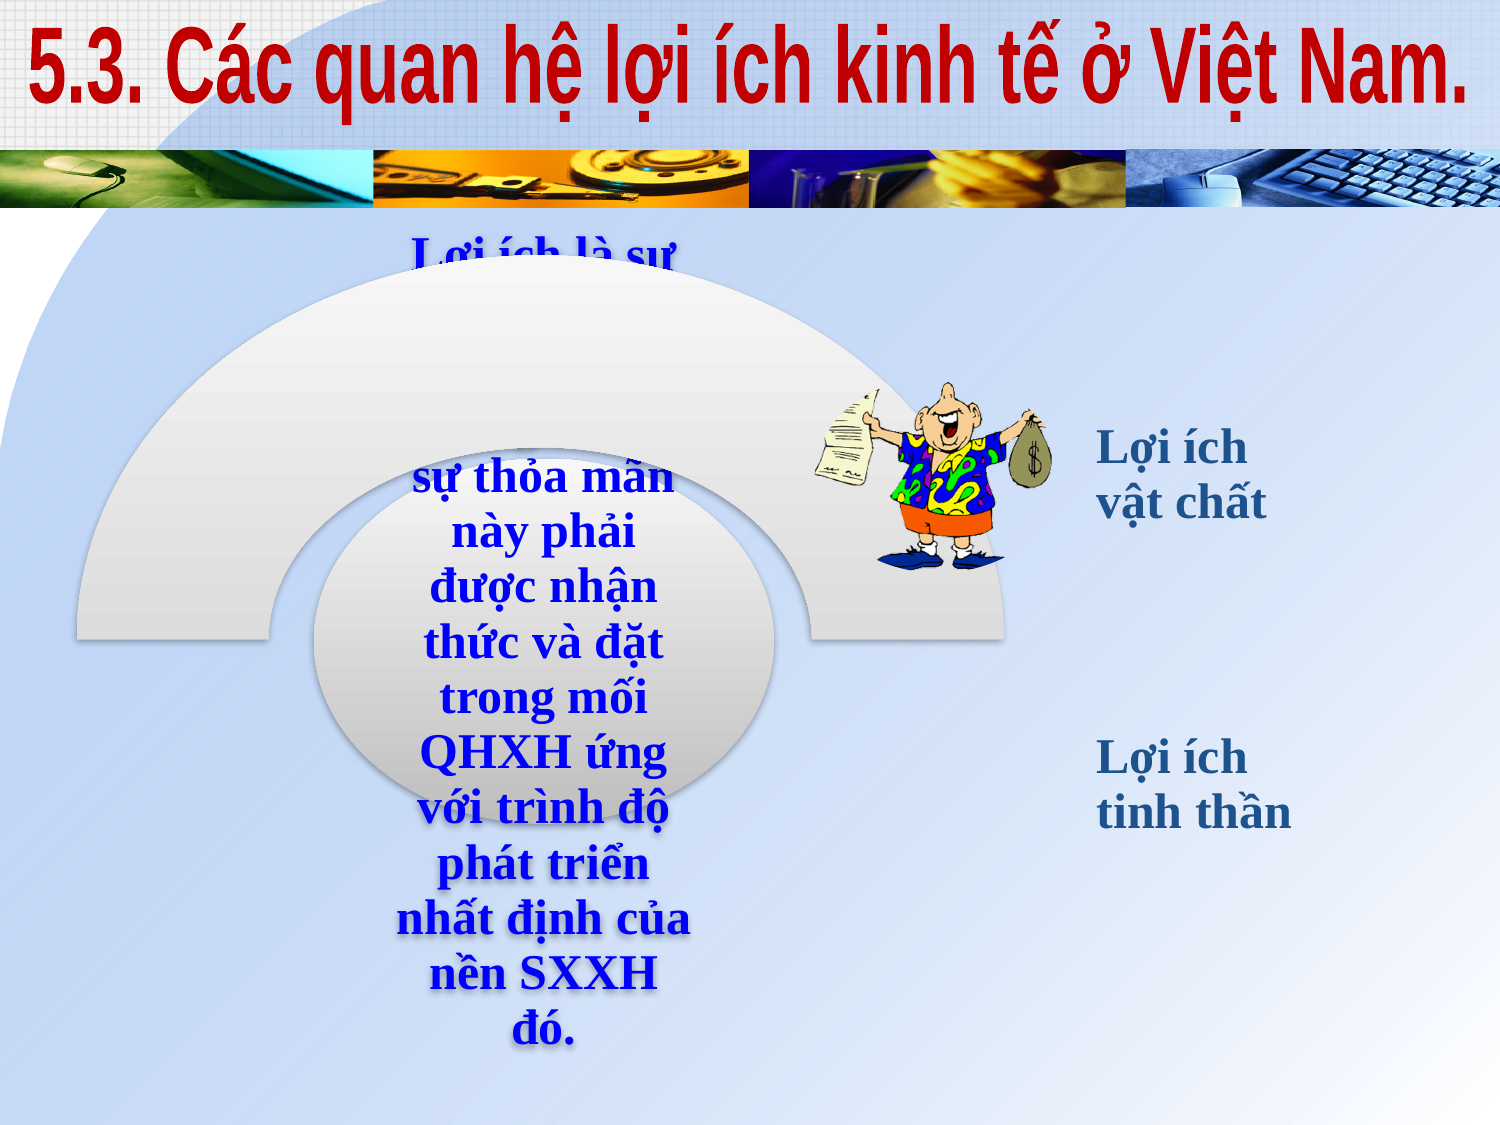

5.3. Các quan hệ lợi ích kinh tế ở Việt Nam.
Lợi ích là sự thỏa mãn nhu cầu của con người mà sự thỏa mãn này phải được nhận thức và đặt trong mối QHXH ứng với trình độ phát triển nhất định của nền SXXH đó.
Lợi ích
vật chất
Lợi ích
tinh thần